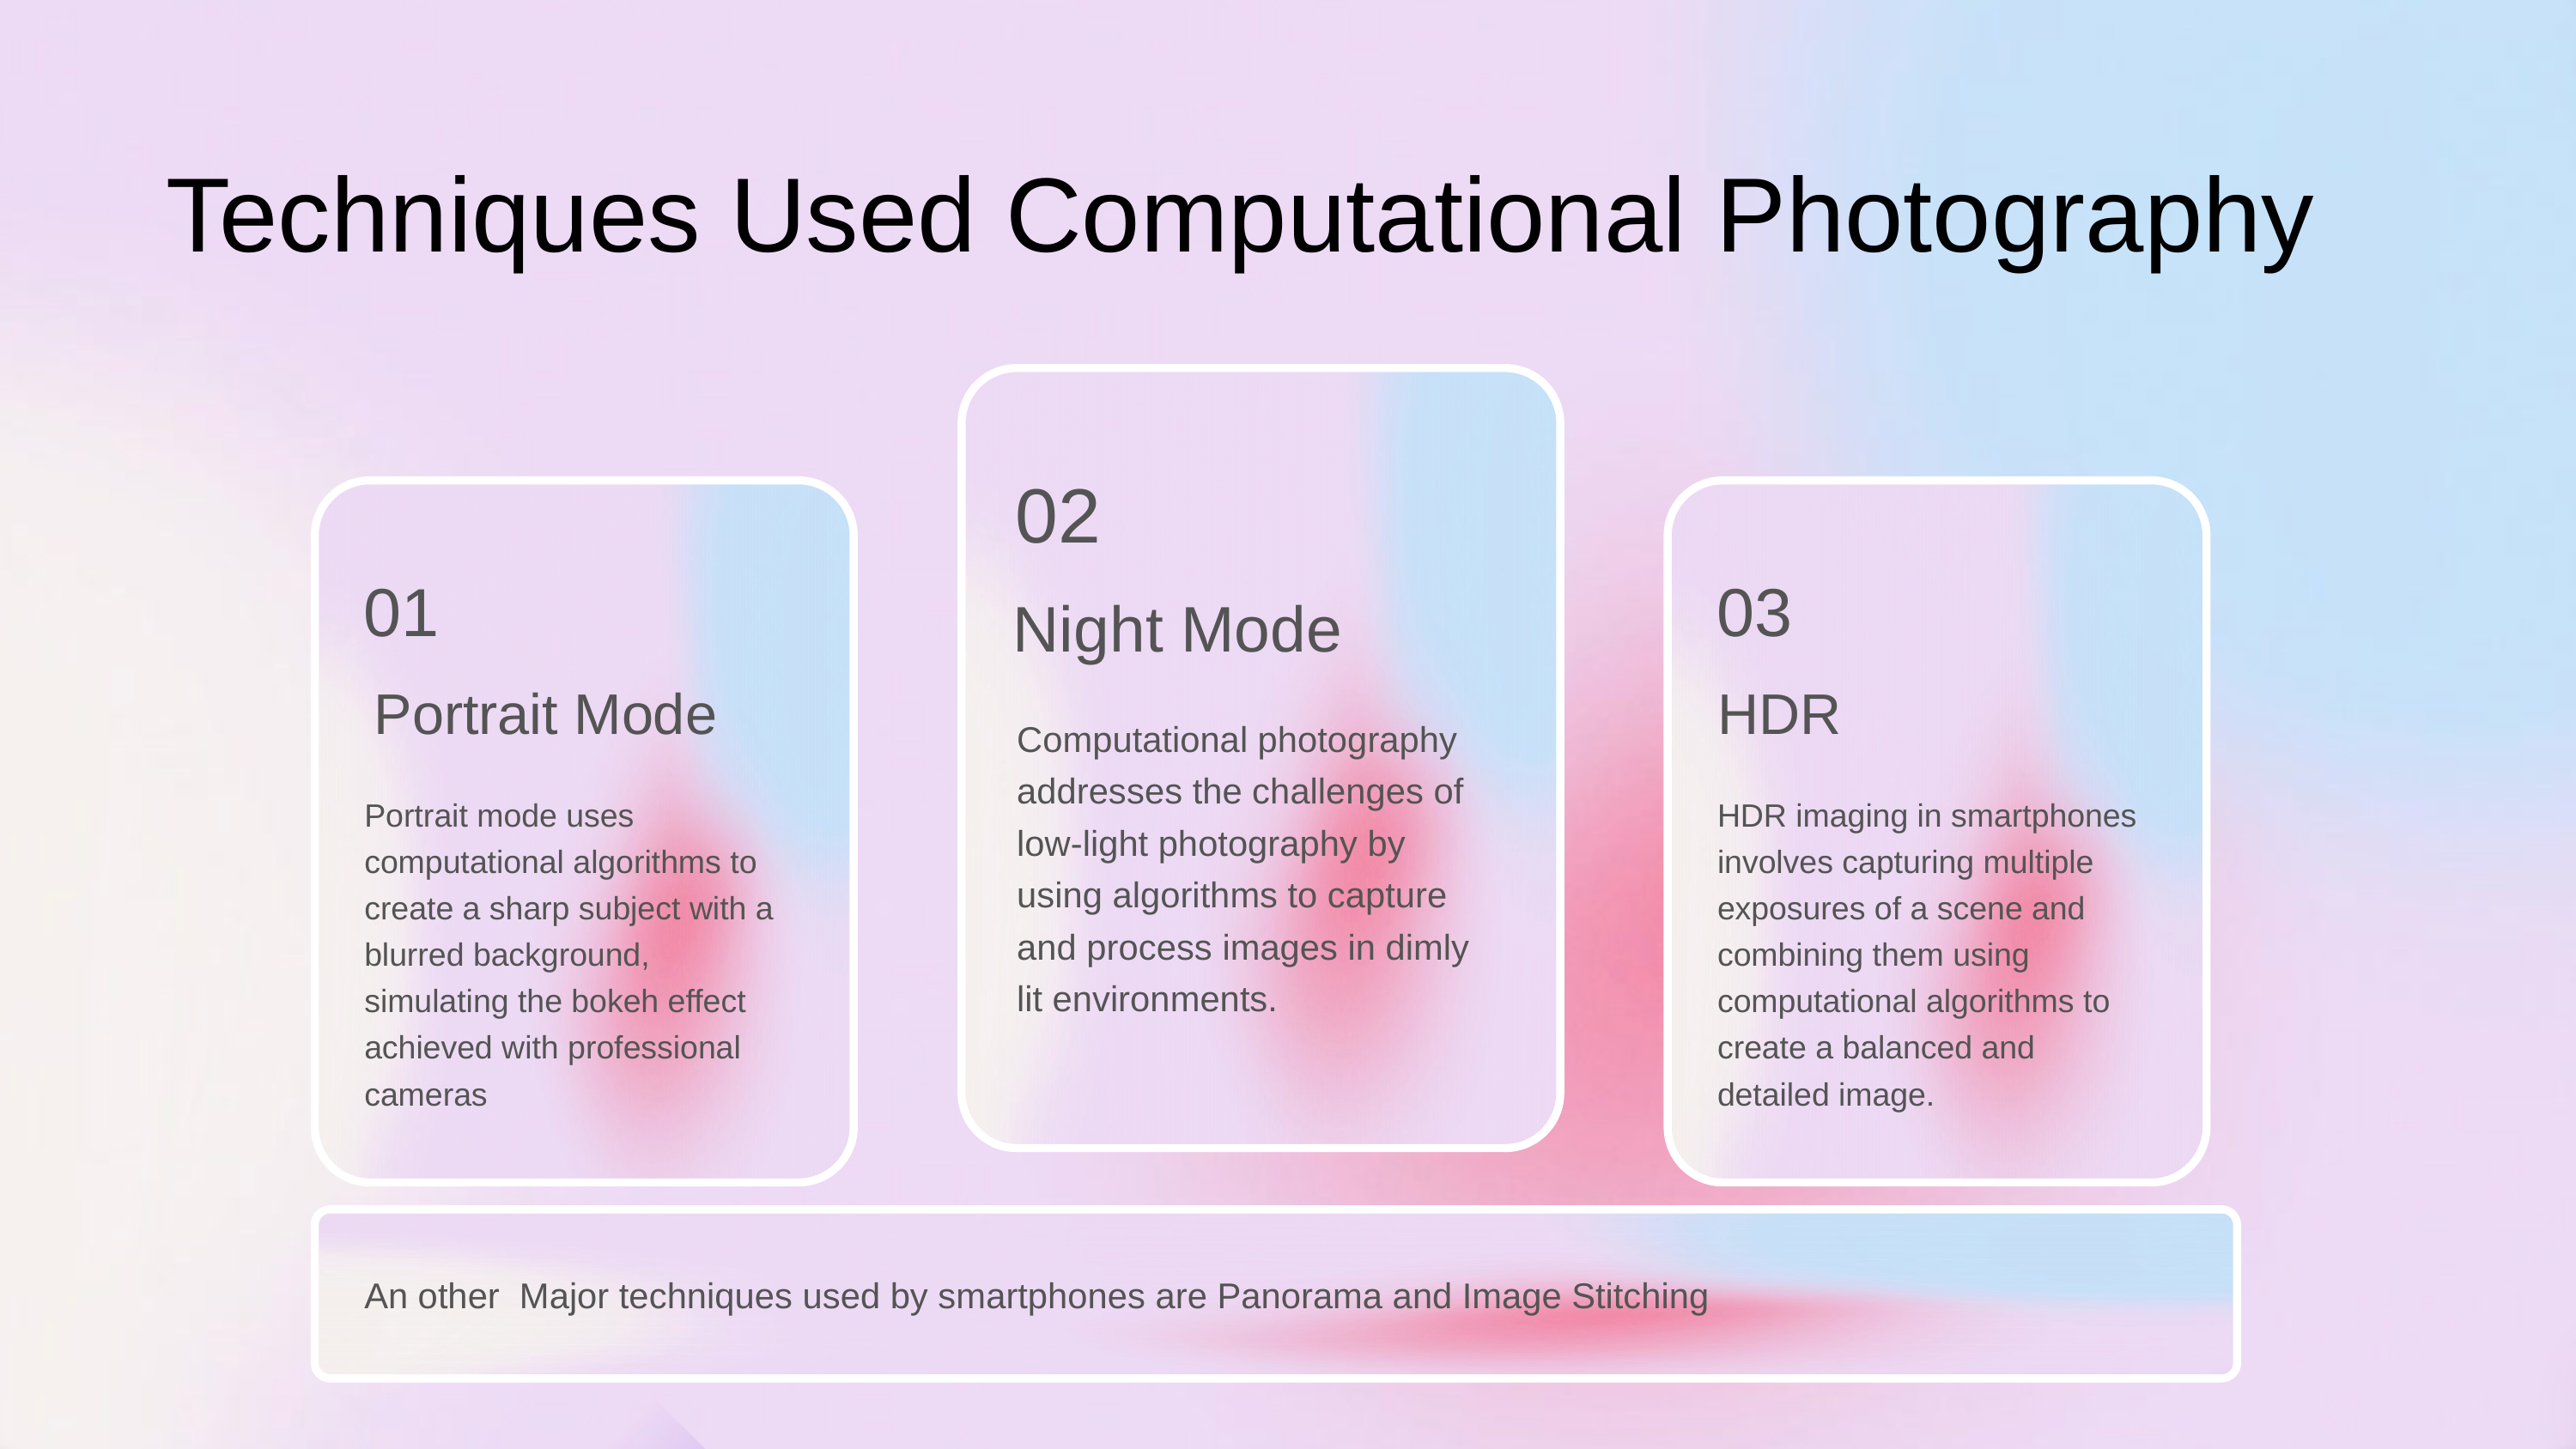

Techniques Used Computational Photography

02

01
03
Night Mode
Portrait Mode
HDR
Computational photography addresses the challenges of low-light photography by using algorithms to capture and process images in dimly lit environments.
Portrait mode uses computational algorithms to create a sharp subject with a blurred background, simulating the bokeh effect achieved with professional cameras
HDR imaging in smartphones involves capturing multiple exposures of a scene and combining them using computational algorithms to create a balanced and detailed image.

An other  Major techniques used by smartphones are Panorama and Image Stitching